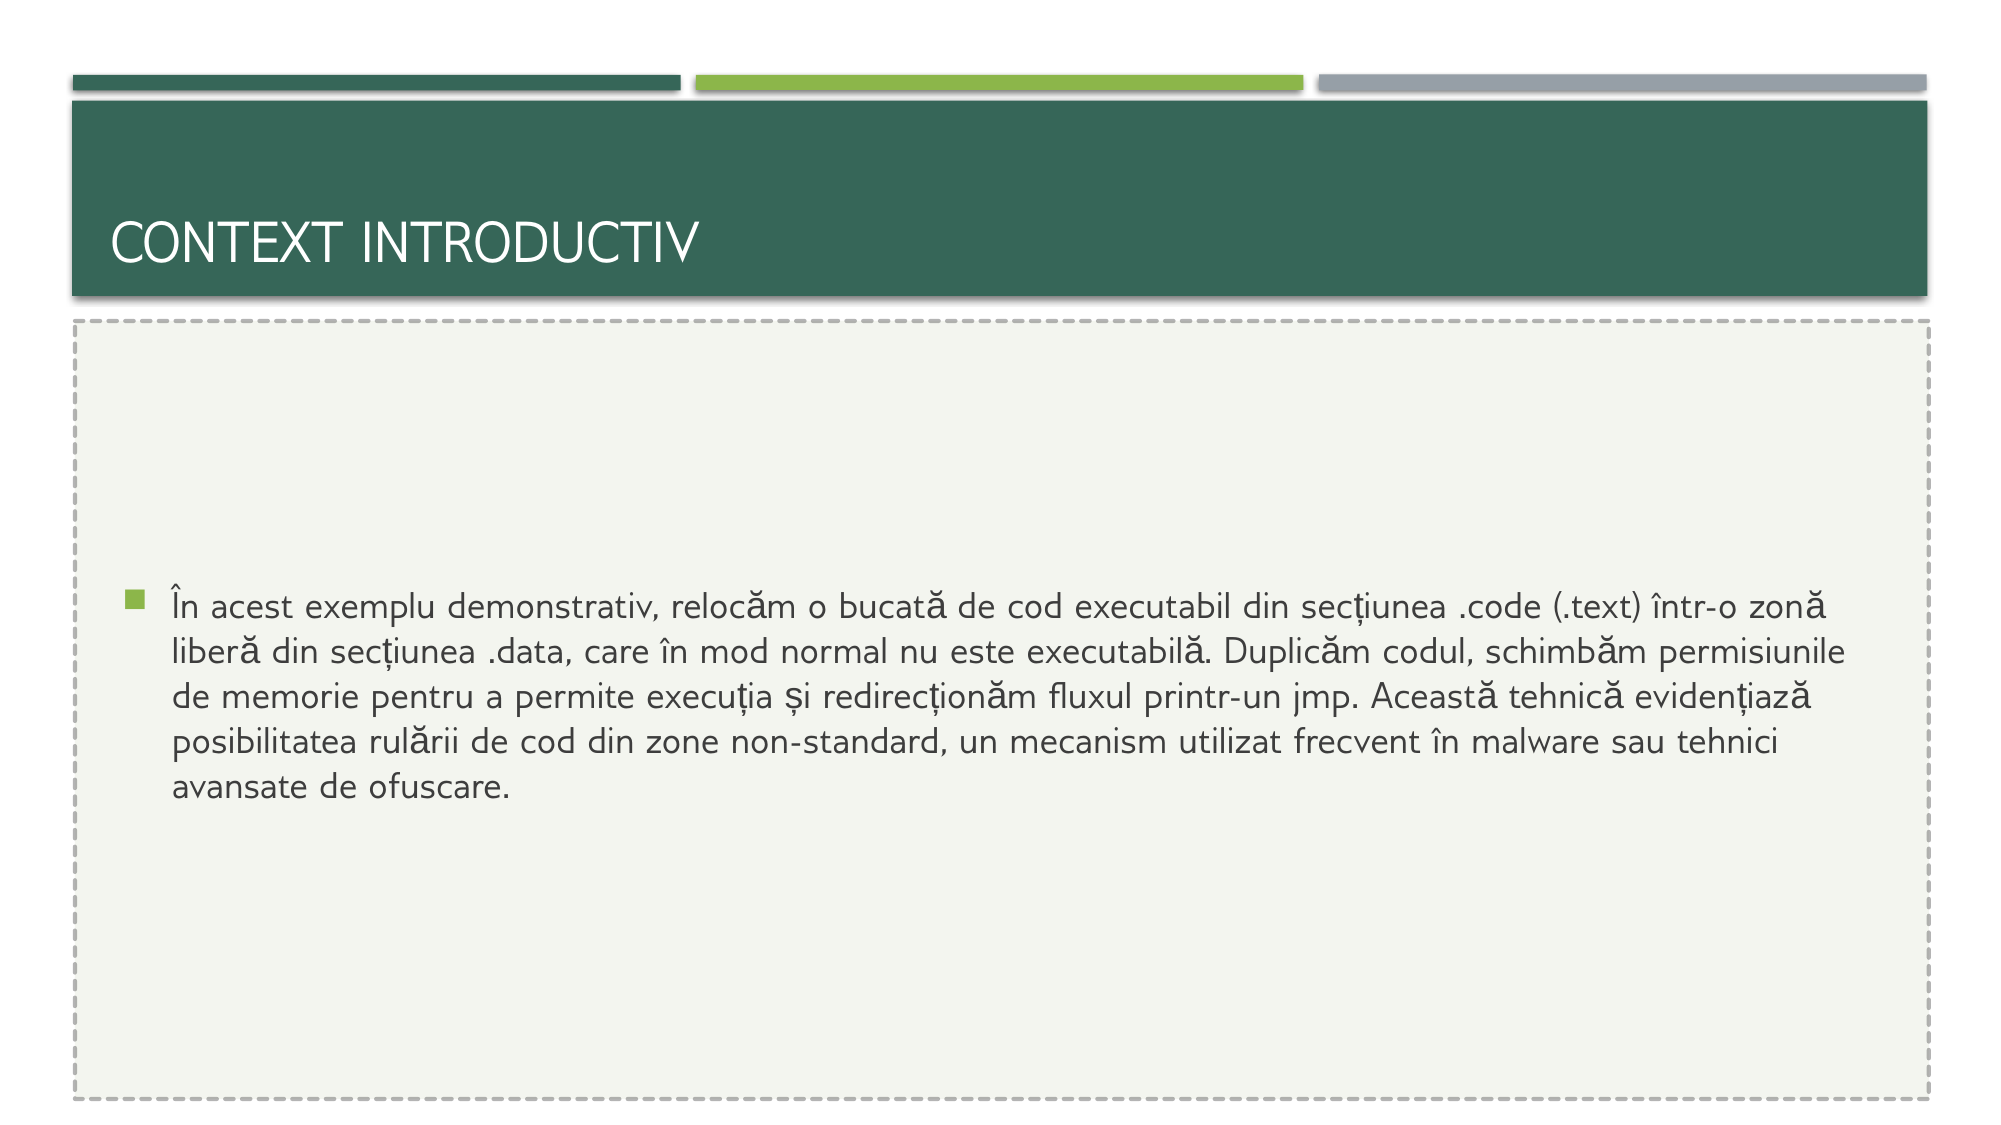

# Context introductiv

În acest exemplu demonstrativ, relocăm o bucată de cod executabil din secțiunea .code (.text) într-o zonă liberă din secțiunea .data, care în mod normal nu este executabilă. Duplicăm codul, schimbăm permisiunile de memorie pentru a permite execuția și redirecționăm fluxul printr-un jmp. Această tehnică evidențiază posibilitatea rulării de cod din zone non-standard, un mecanism utilizat frecvent în malware sau tehnici avansate de ofuscare.